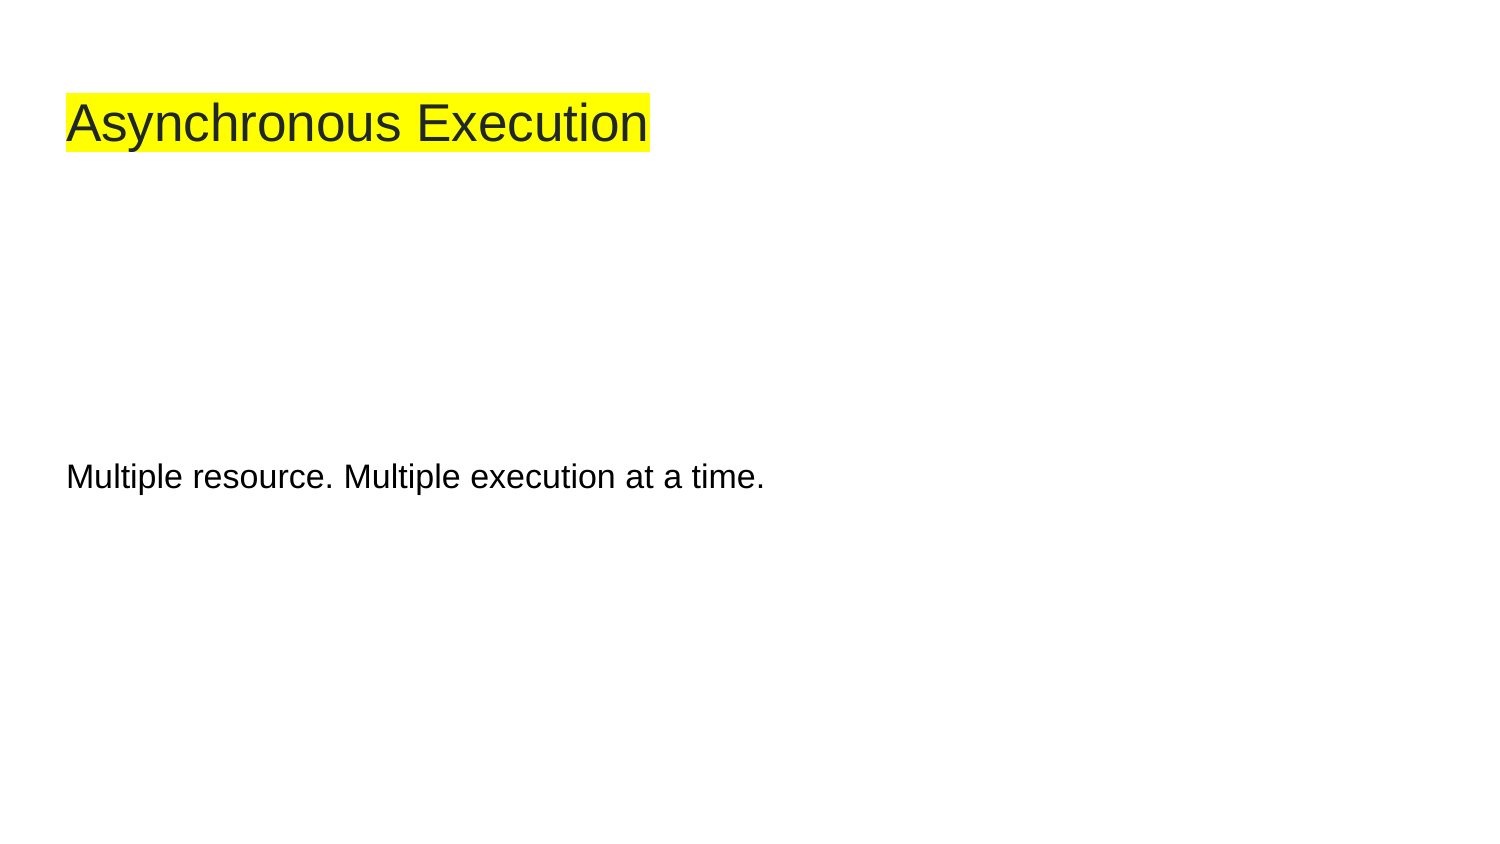

# Asynchronous Execution
Multiple resource. Multiple execution at a time.